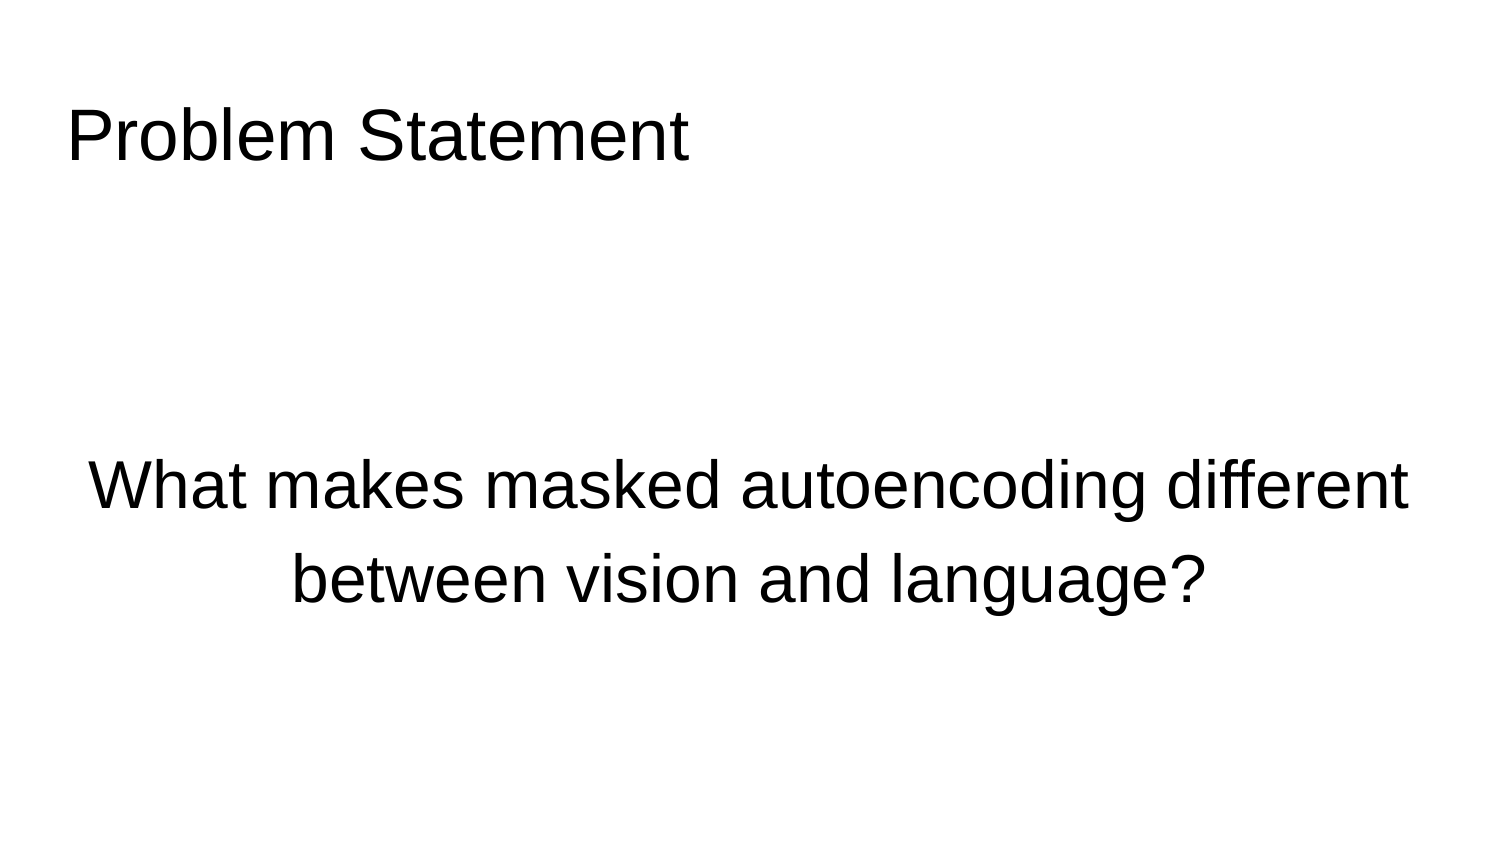

# Problem Statement

What makes masked autoencoding different between vision and language?